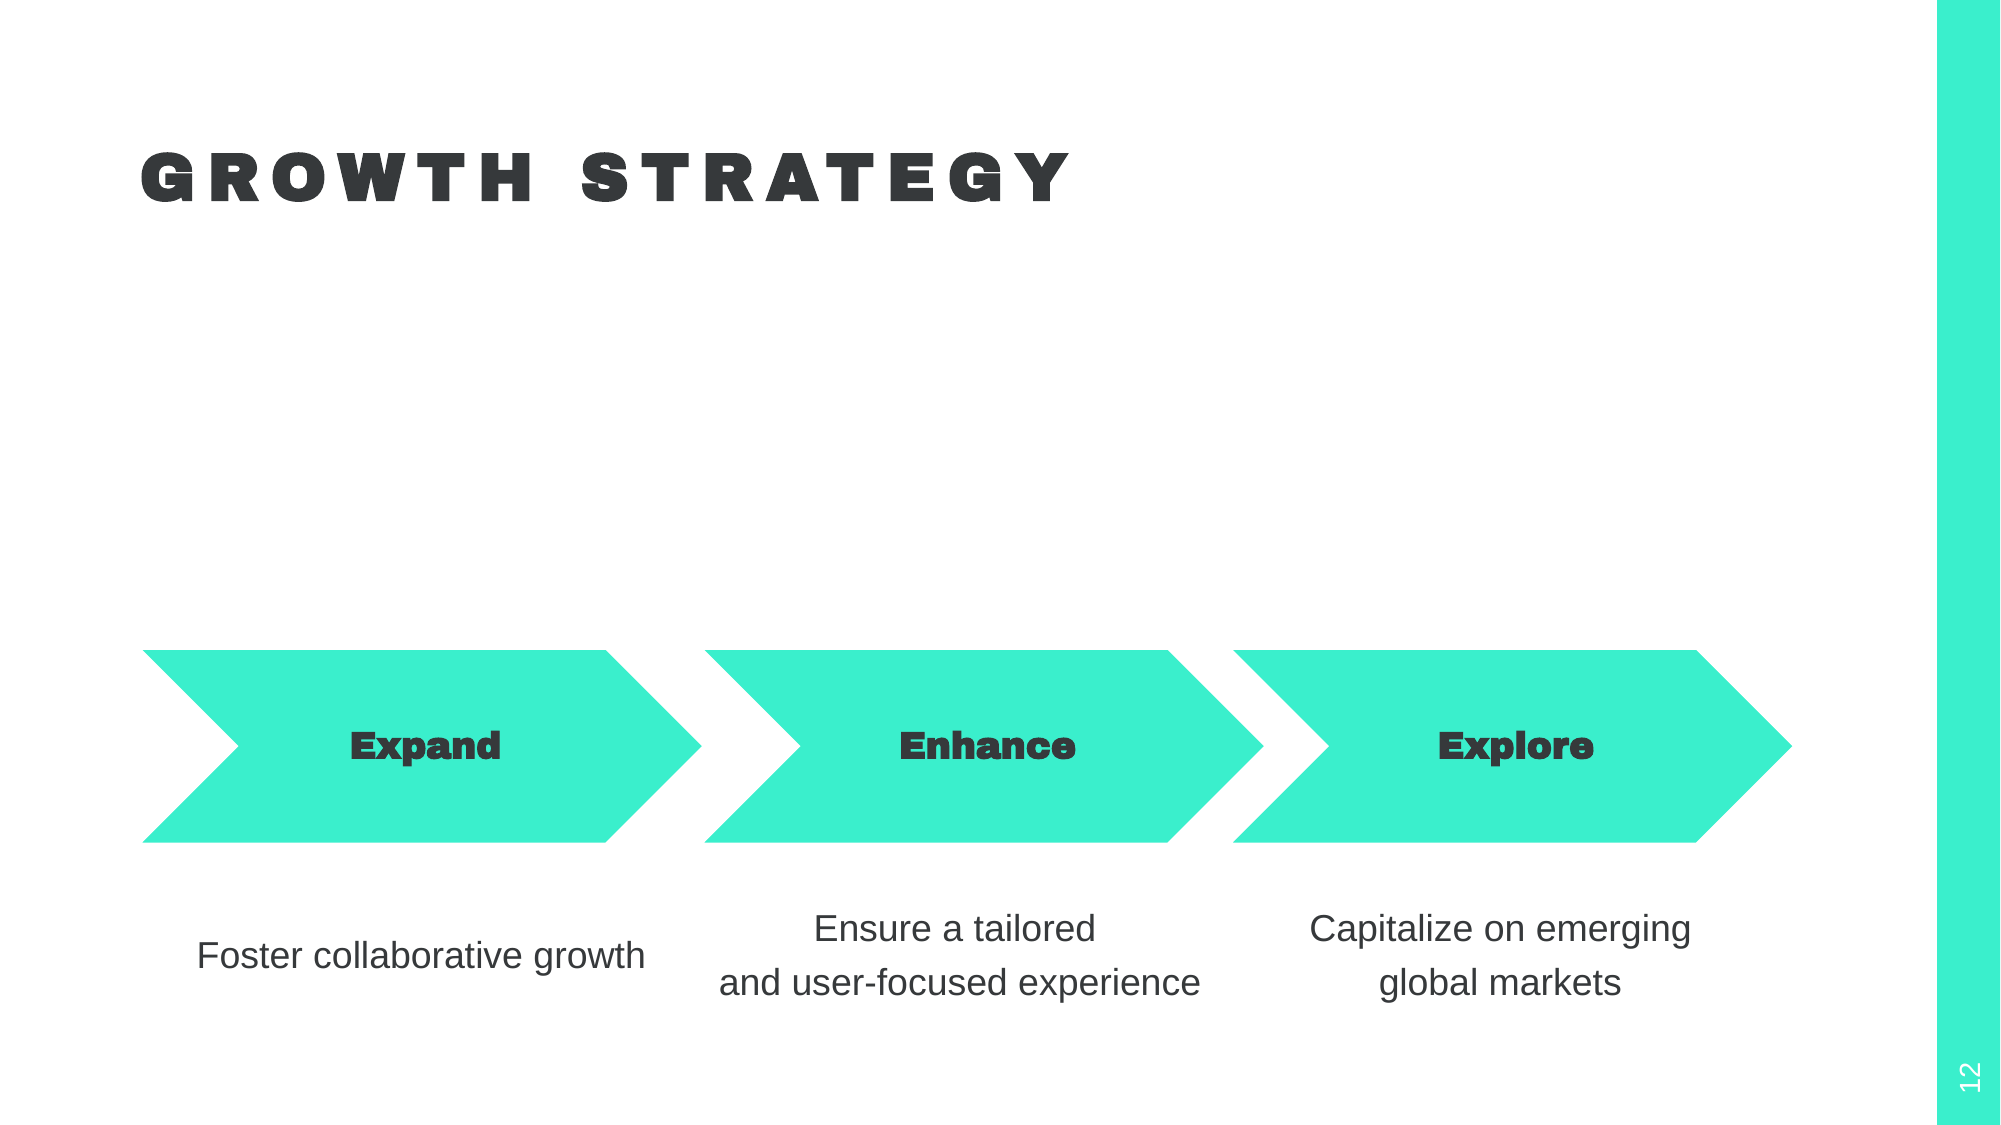

# Growth strategy

Expand
Foster collaborative growth
Enhance
Ensure a tailored
and user-focused experience
Explore
Capitalize on emerging global markets
12